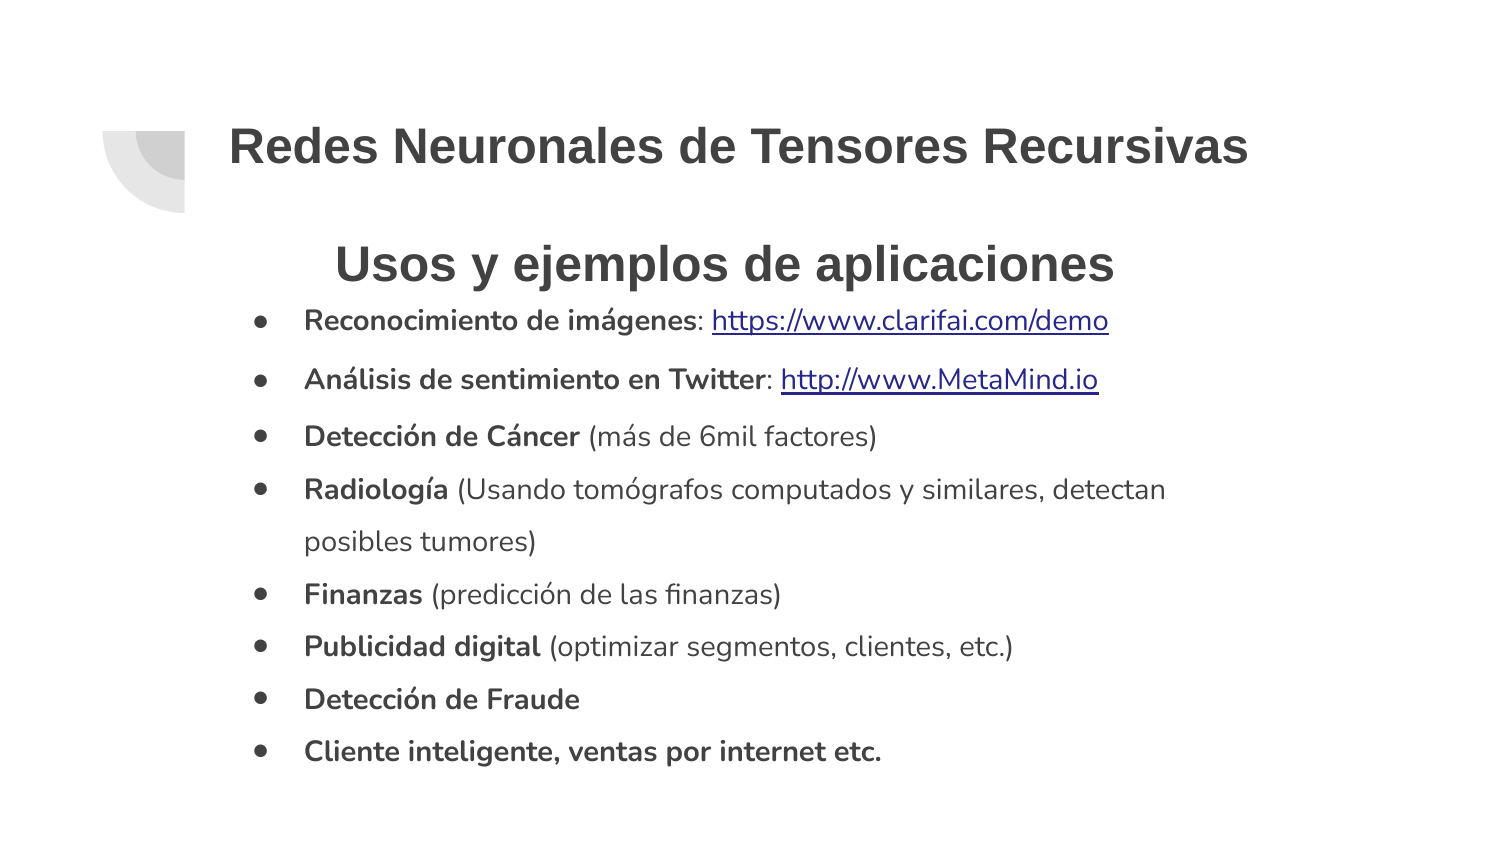

# Redes Neuronales de Tensores Recursivas
Usos y ejemplos de aplicaciones
Reconocimiento de imágenes: https://www.clarifai.com/demo
Análisis de sentimiento en Twitter: http://www.MetaMind.io
Detección de Cáncer (más de 6mil factores)
Radiología (Usando tomógrafos computados y similares, detectan posibles tumores)
Finanzas (predicción de las finanzas)
Publicidad digital (optimizar segmentos, clientes, etc.)
Detección de Fraude
Cliente inteligente, ventas por internet etc.